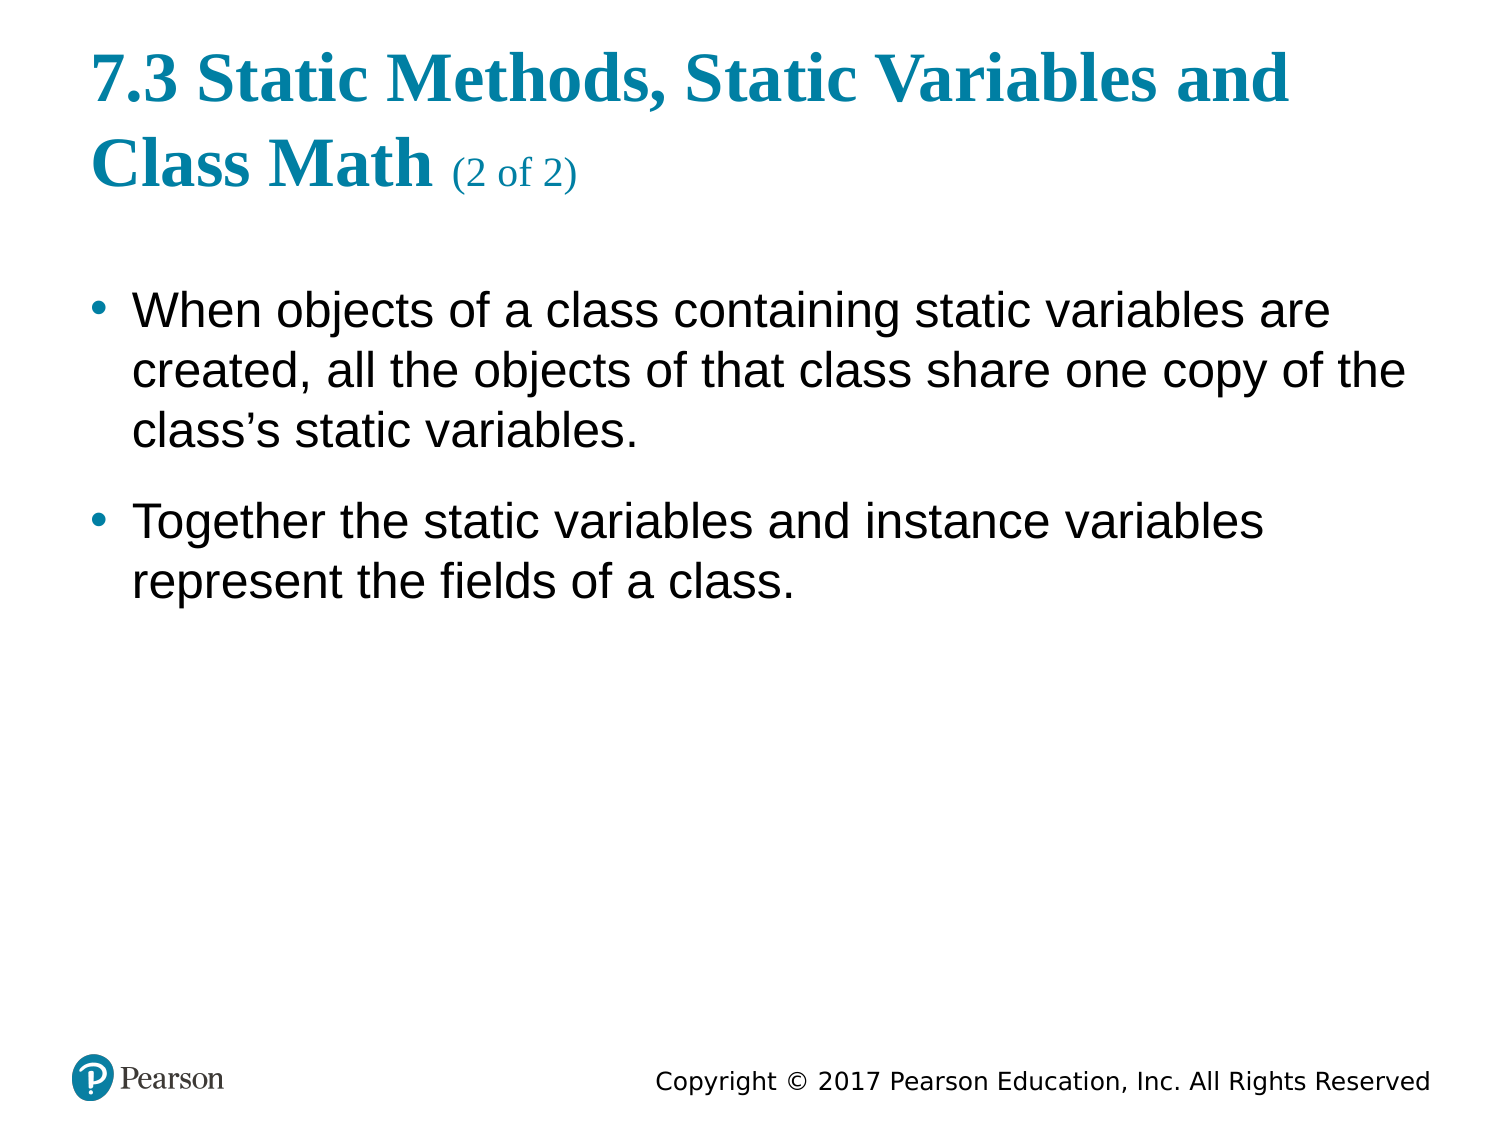

# 7.3 Static Methods, Static Variables and Class Math (2 of 2)
When objects of a class containing static variables are created, all the objects of that class share one copy of the class’s static variables.
Together the static variables and instance variables represent the fields of a class.